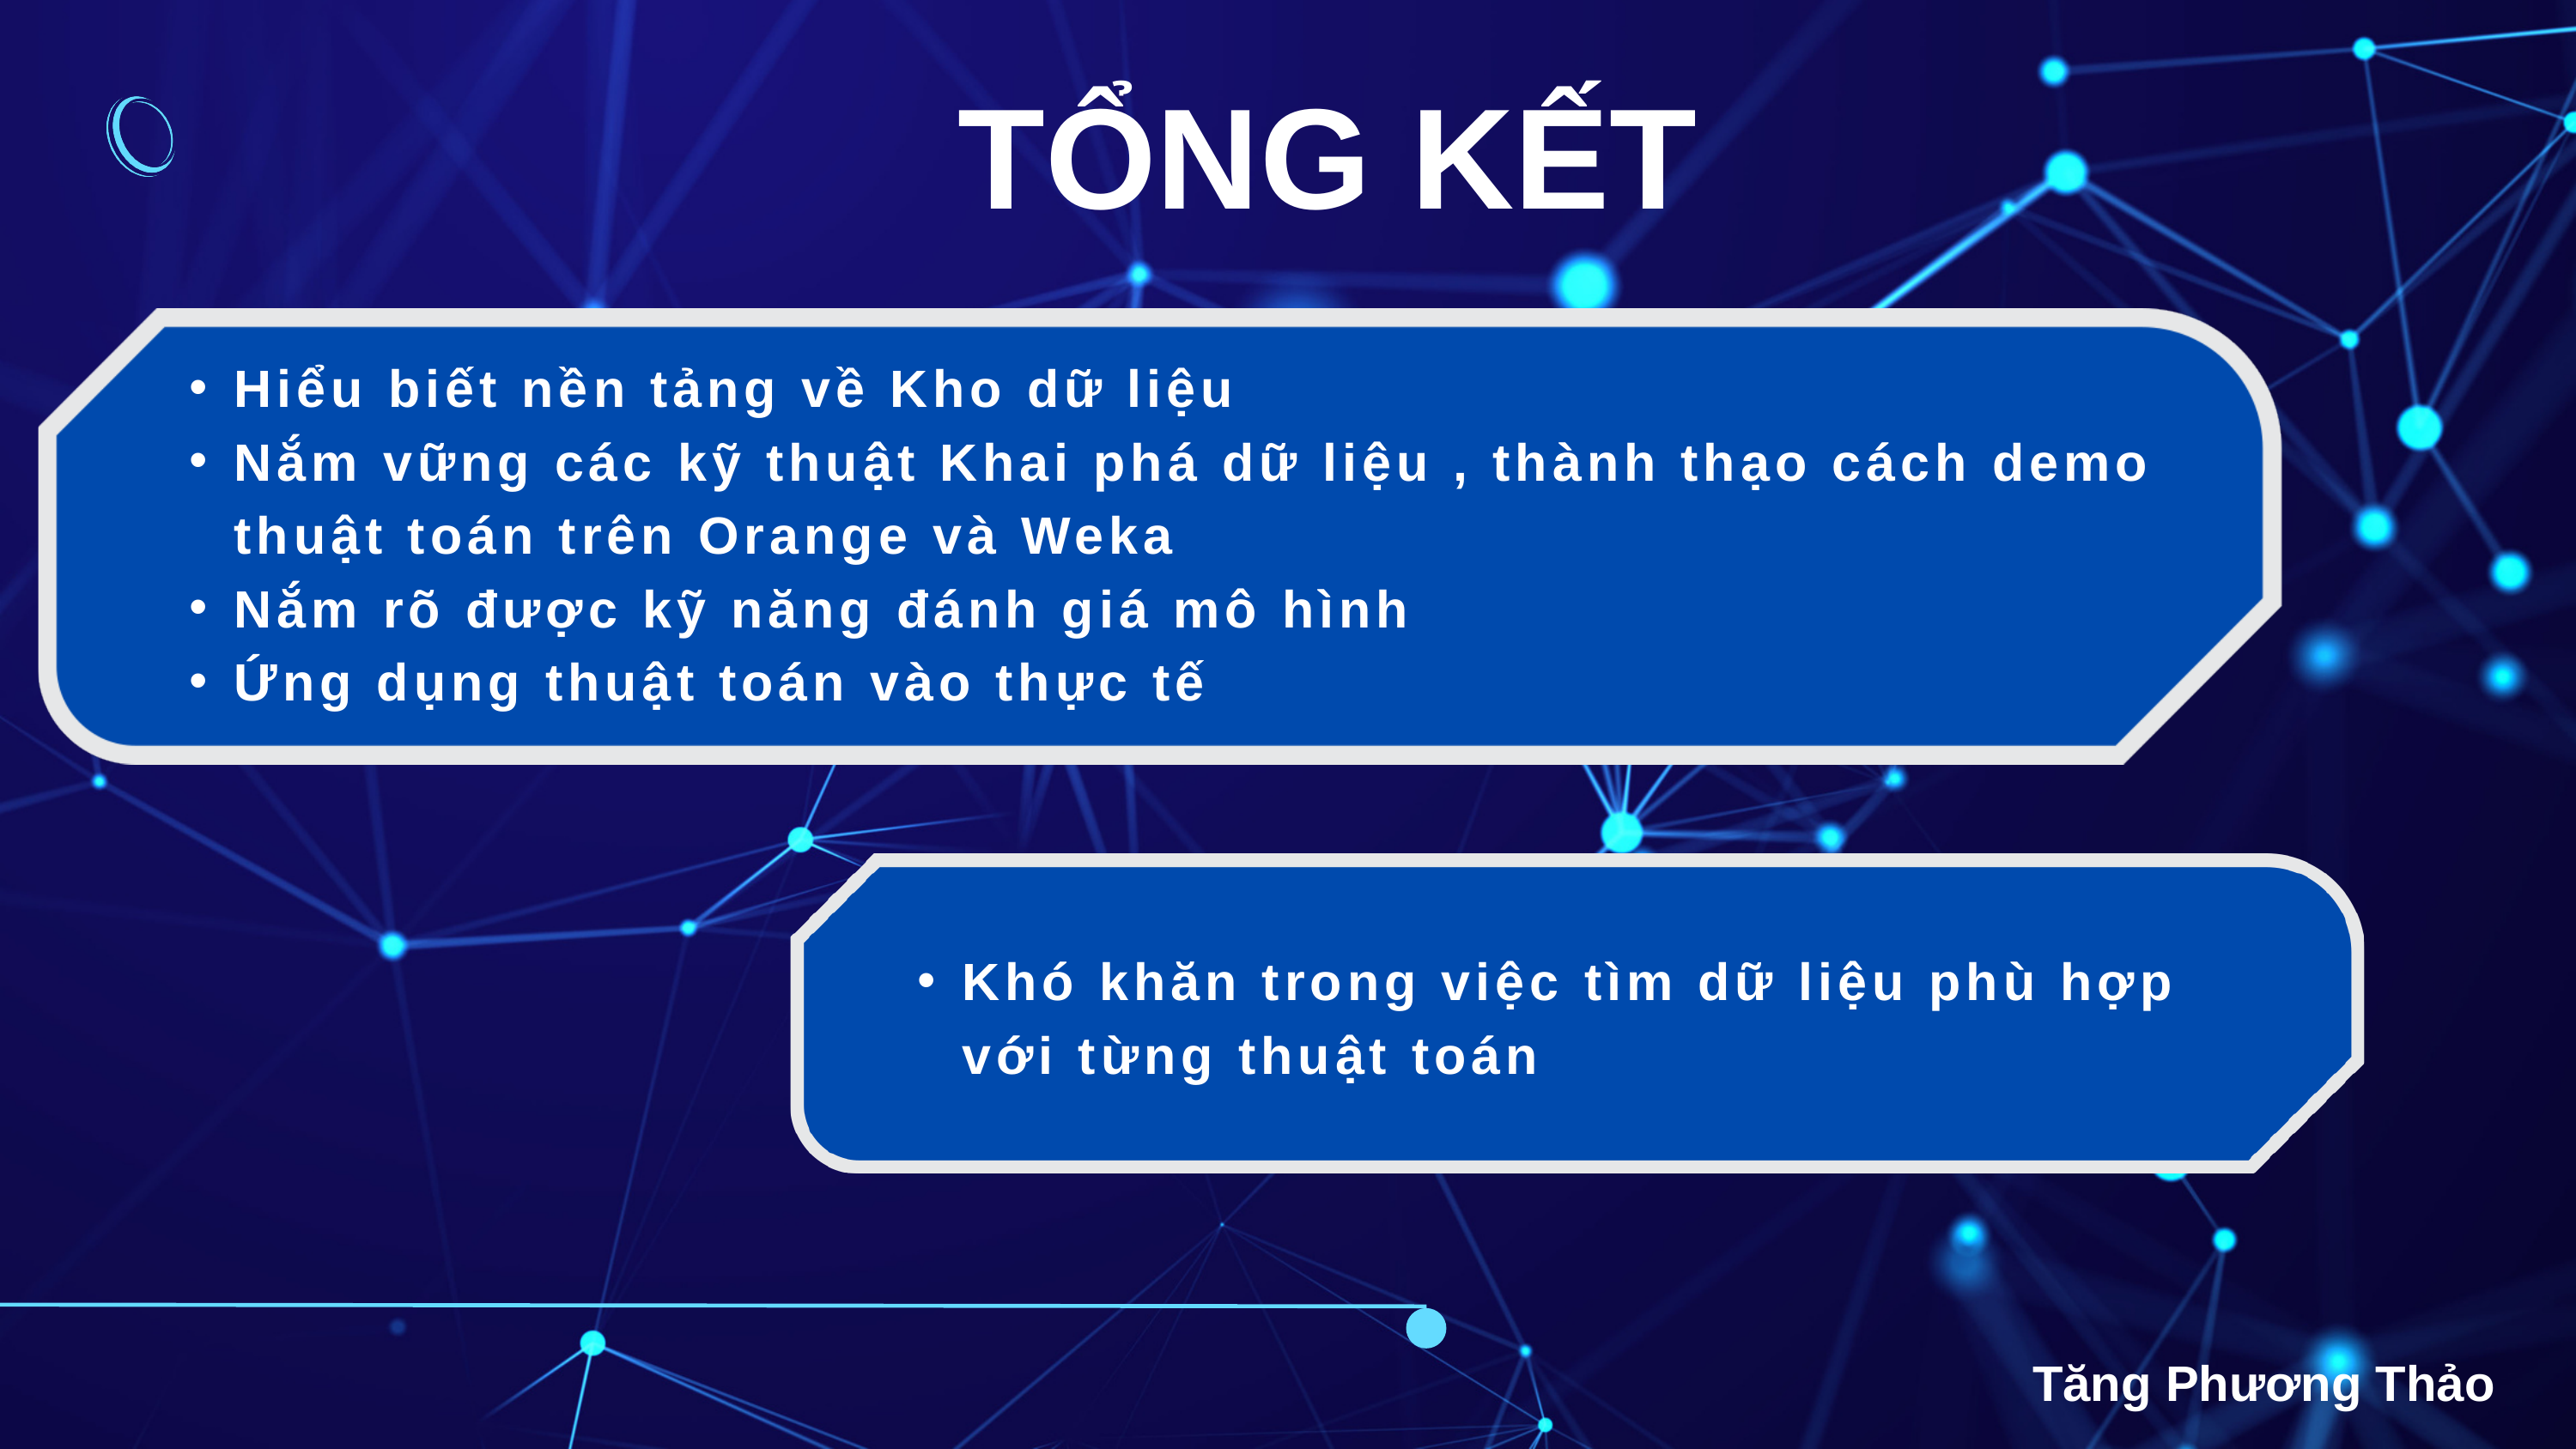

TỔNG KẾT

Hiểu biết nền tảng về Kho dữ liệu
Nắm vững các kỹ thuật Khai phá dữ liệu , thành thạo cách demo thuật toán trên Orange và Weka
Nắm rõ được kỹ năng đánh giá mô hình
Ứng dụng thuật toán vào thực tế

Khó khăn trong việc tìm dữ liệu phù hợp với từng thuật toán

Tăng Phương Thảo